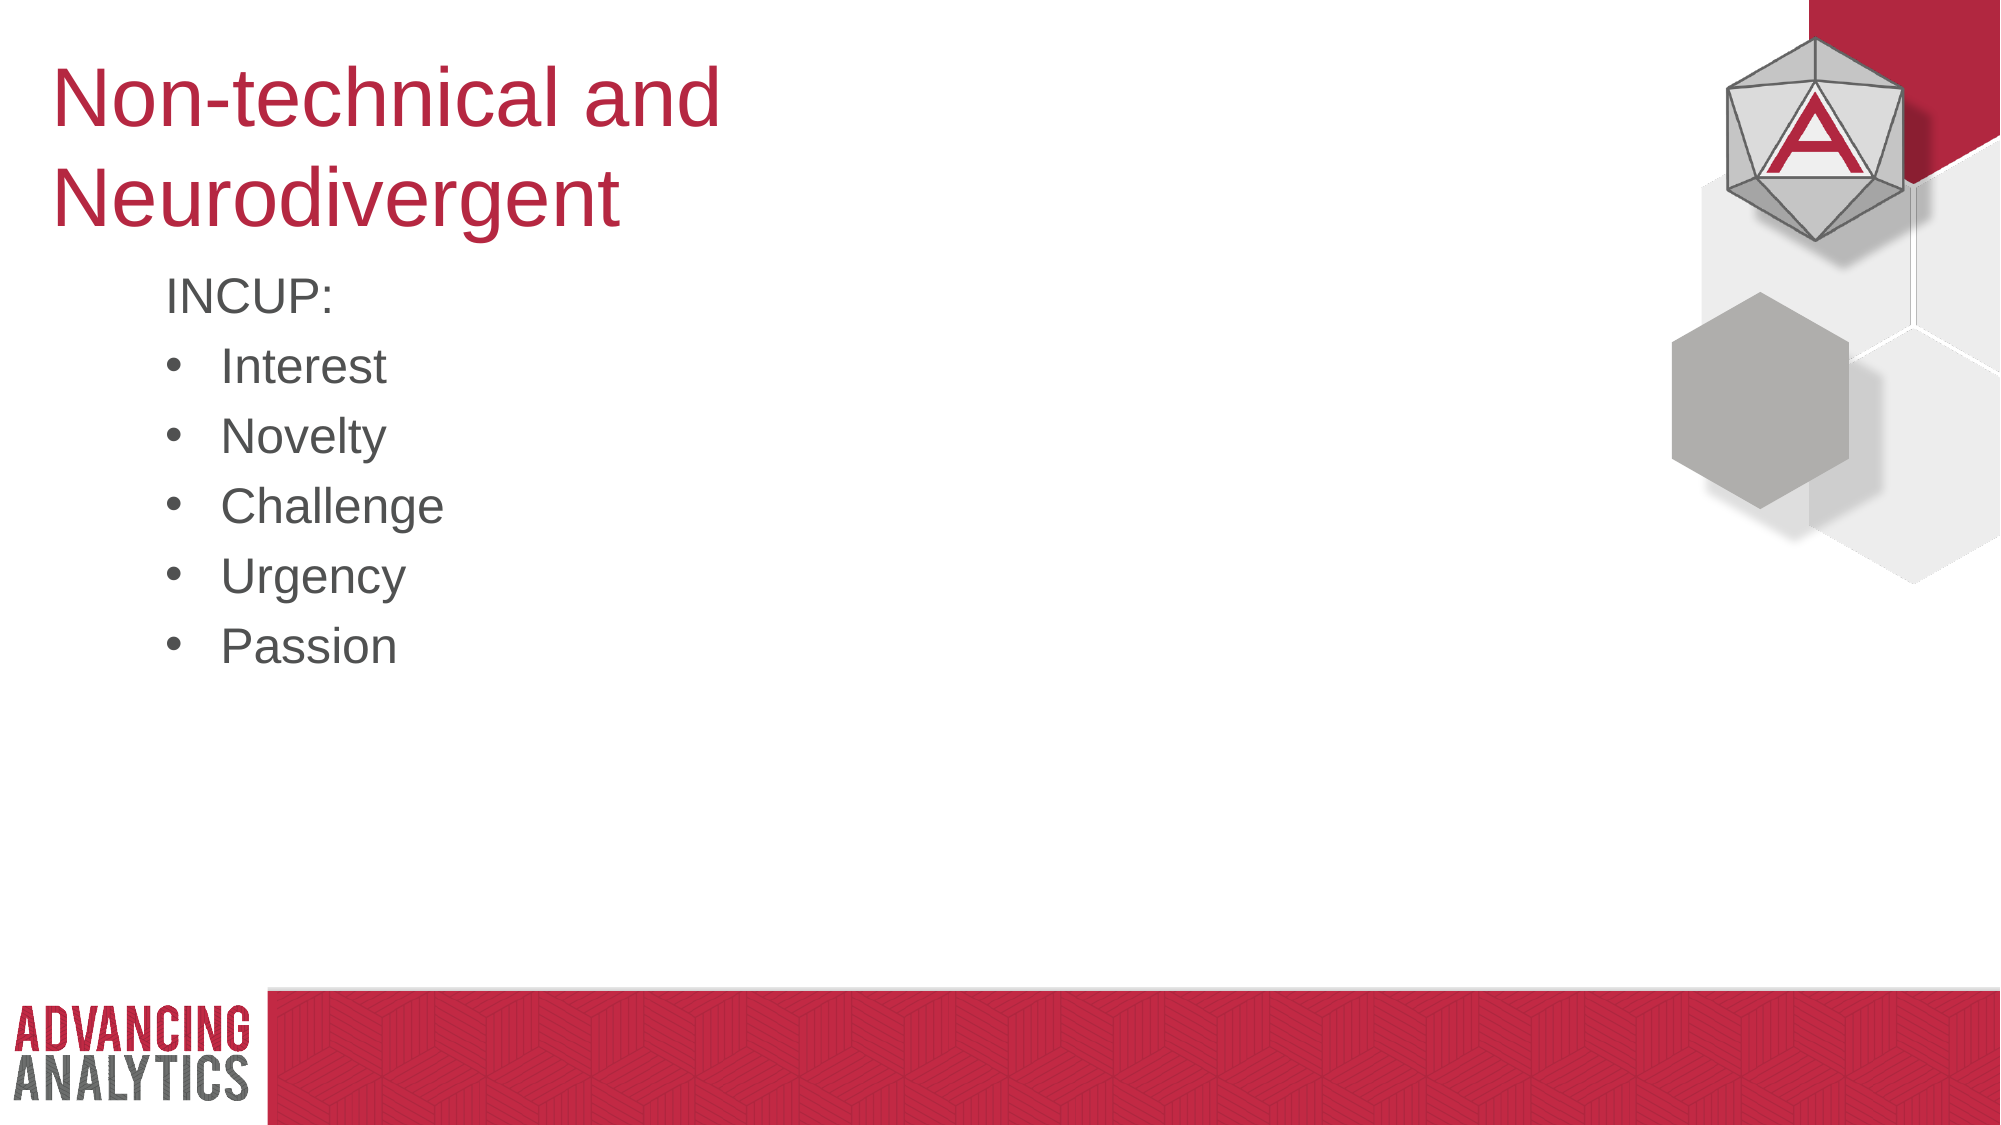

# Non-technical and Neurodivergent
INCUP:
Interest
Novelty
Challenge
Urgency
Passion